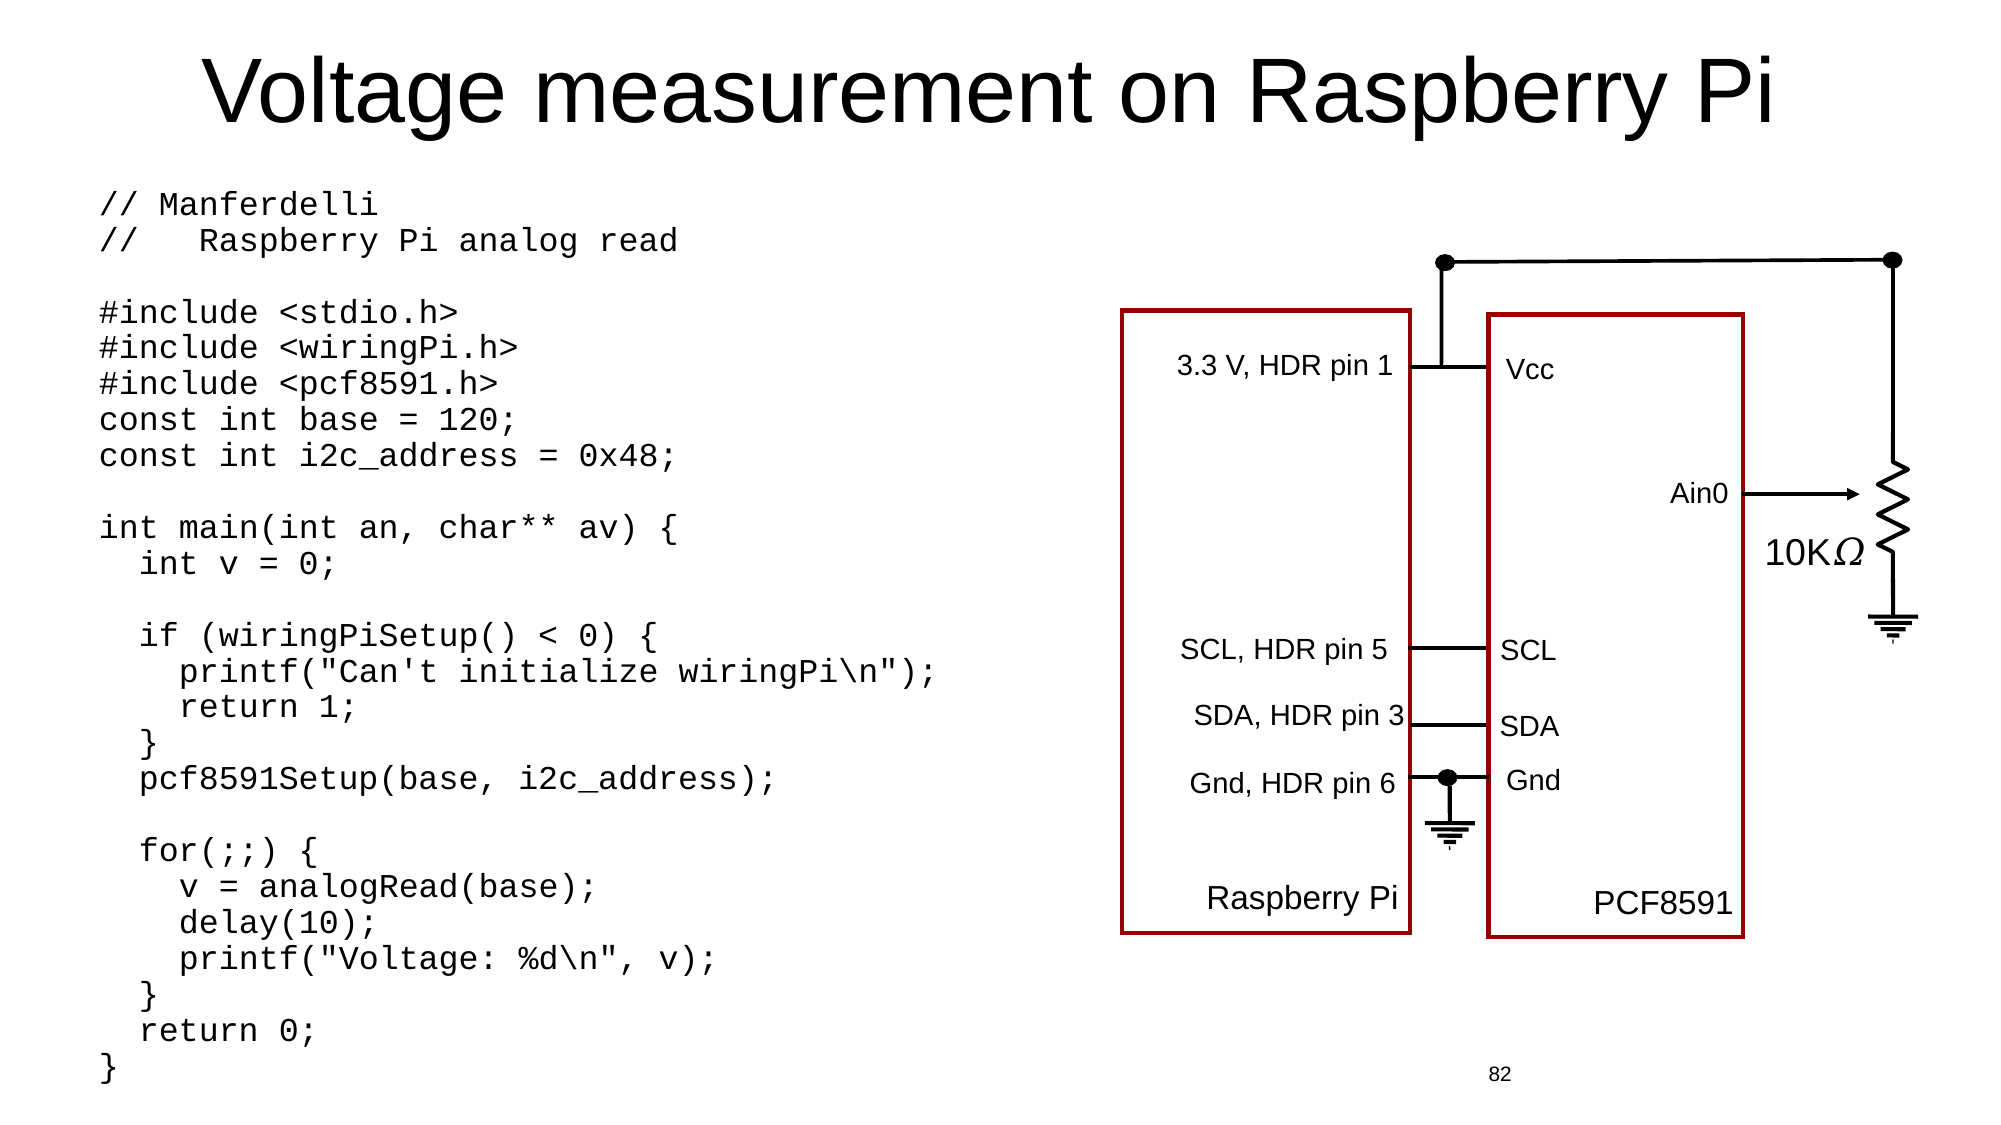

# Voltage measurement on Raspberry Pi
// Manferdelli
//   Raspberry Pi analog read

#include <stdio.h>
#include <wiringPi.h>
#include <pcf8591.h>
const int base = 120;
const int i2c_address = 0x48;

int main(int an, char** av) {
  int v = 0;

  if (wiringPiSetup() < 0) {
    printf("Can't initialize wiringPi\n");
    return 1;
  }
  pcf8591Setup(base, i2c_address);

  for(;;) {
    v = analogRead(base);
    delay(10);
    printf("Voltage: %d\n", v);
  }
  return 0;
}

3.3 V, HDR pin 1
Vcc

Ain0
10K𝛺

SCL, HDR pin 5
SCL
SDA, HDR pin 3
SDA
Gnd
Gnd, HDR pin 6

Raspberry Pi
PCF8591
82